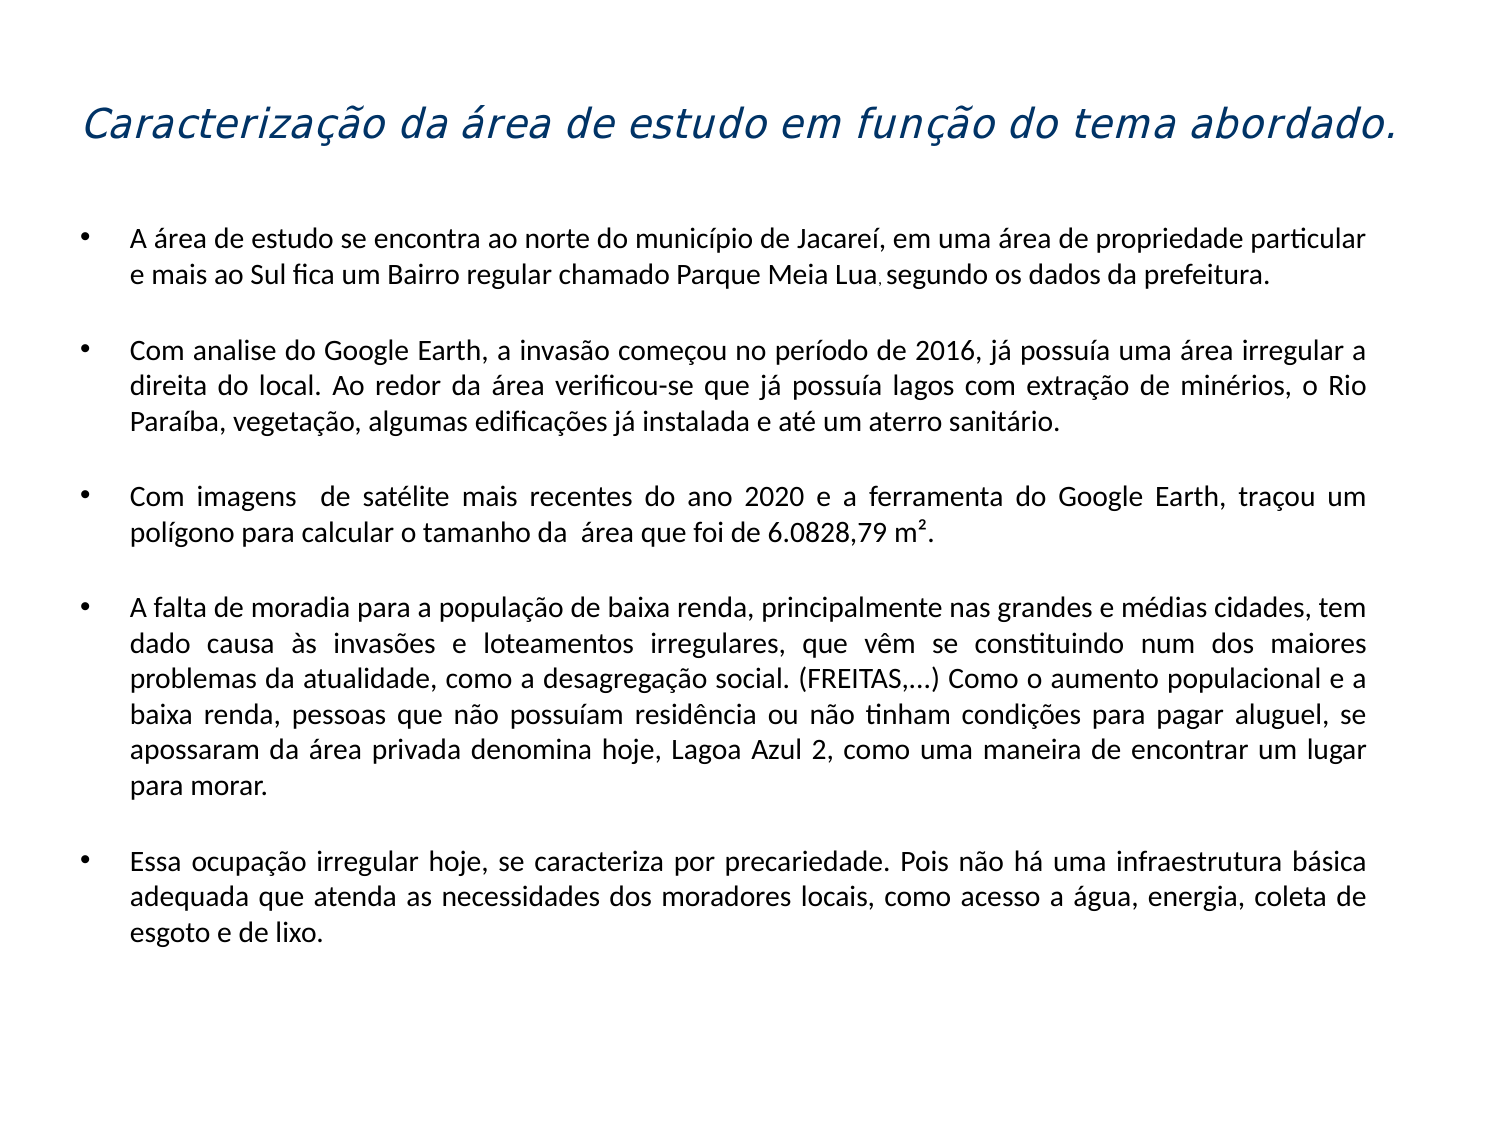

# Caracterização da área de estudo em função do tema abordado.

A área de estudo se encontra ao norte do município de Jacareí, em uma área de propriedade particular e mais ao Sul fica um Bairro regular chamado Parque Meia Lua, segundo os dados da prefeitura.

Com analise do Google Earth, a invasão começou no período de 2016, já possuía uma área irregular a direita do local. Ao redor da área verificou-se que já possuía lagos com extração de minérios, o Rio Paraíba, vegetação, algumas edificações já instalada e até um aterro sanitário.

Com imagens  de satélite mais recentes do ano 2020 e a ferramenta do Google Earth, traçou um polígono para calcular o tamanho da  área que foi de 6.0828,79 m².

A falta de moradia para a população de baixa renda, principalmente nas grandes e médias cidades, tem dado causa às invasões e loteamentos irregulares, que vêm se constituindo num dos maiores problemas da atualidade, como a desagregação social. (FREITAS,...) Como o aumento populacional e a baixa renda, pessoas que não possuíam residência ou não tinham condições para pagar aluguel, se apossaram da área privada denomina hoje, Lagoa Azul 2, como uma maneira de encontrar um lugar para morar.

Essa ocupação irregular hoje, se caracteriza por precariedade. Pois não há uma infraestrutura básica adequada que atenda as necessidades dos moradores locais, como acesso a água, energia, coleta de esgoto e de lixo.